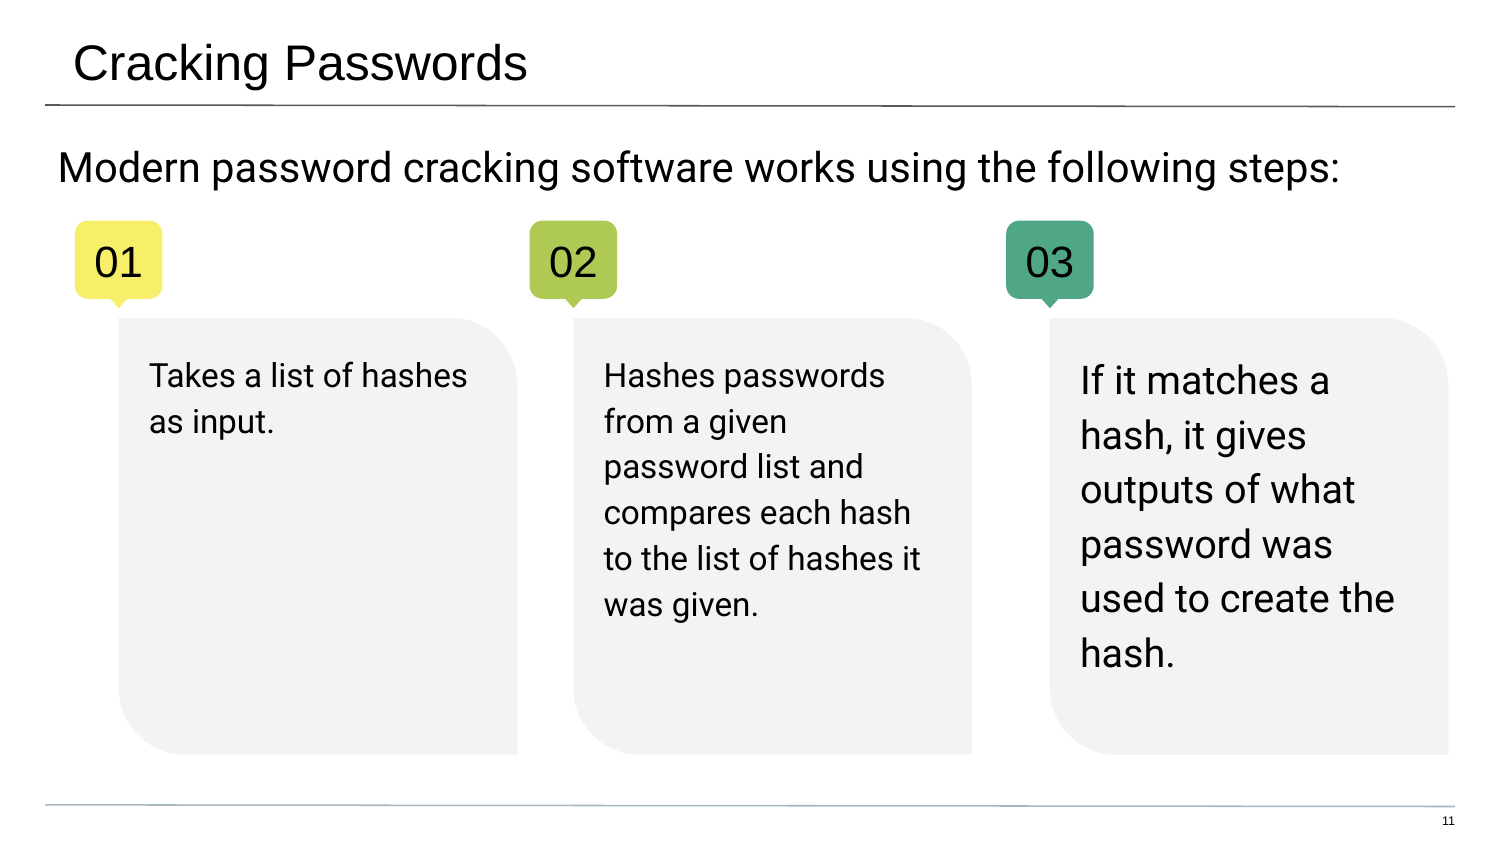

# Cracking Passwords

Modern password cracking software works using the following steps:

Takes a list of hashes as input.

Hashes passwords from a given password list and compares each hash to the list of hashes it was given.

If it matches a hash, it gives outputs of what password was used to create the hash.

11